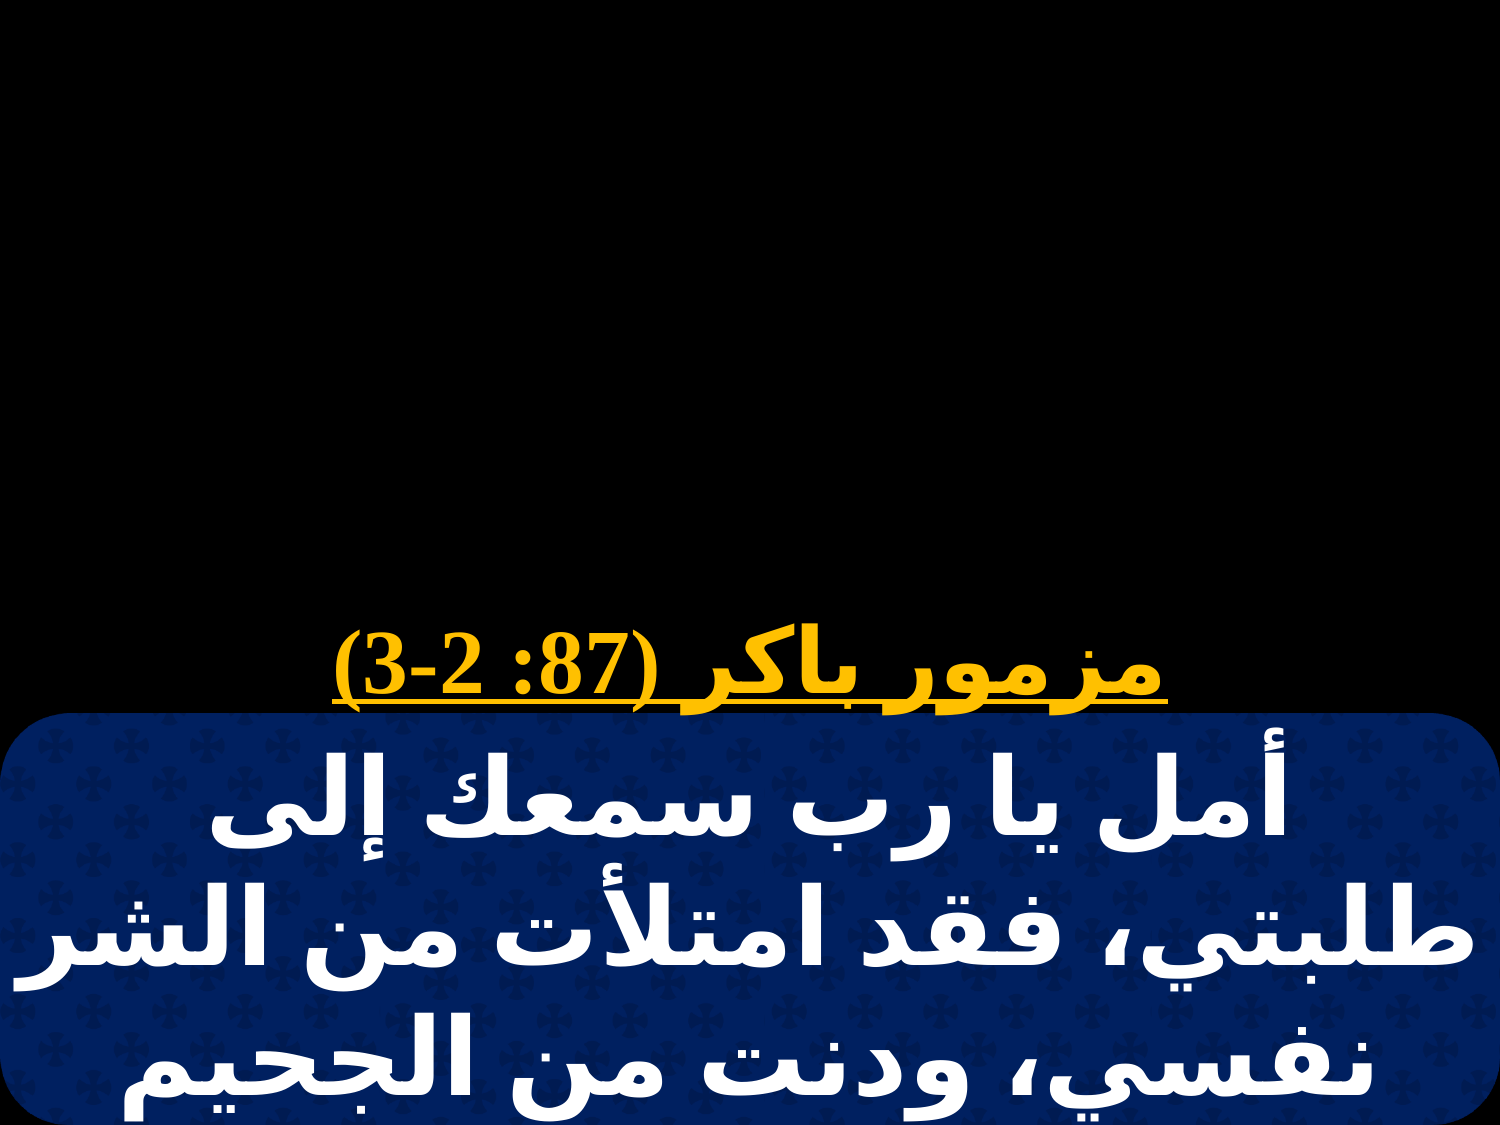

مزمور باكر (87: 2-3)
أمل يا رب سمعك إلى طلبتي، فقد امتلأت من الشر نفسي، ودنت من الجحيم حياتي. حسبت مع المنحدرين في الجب.